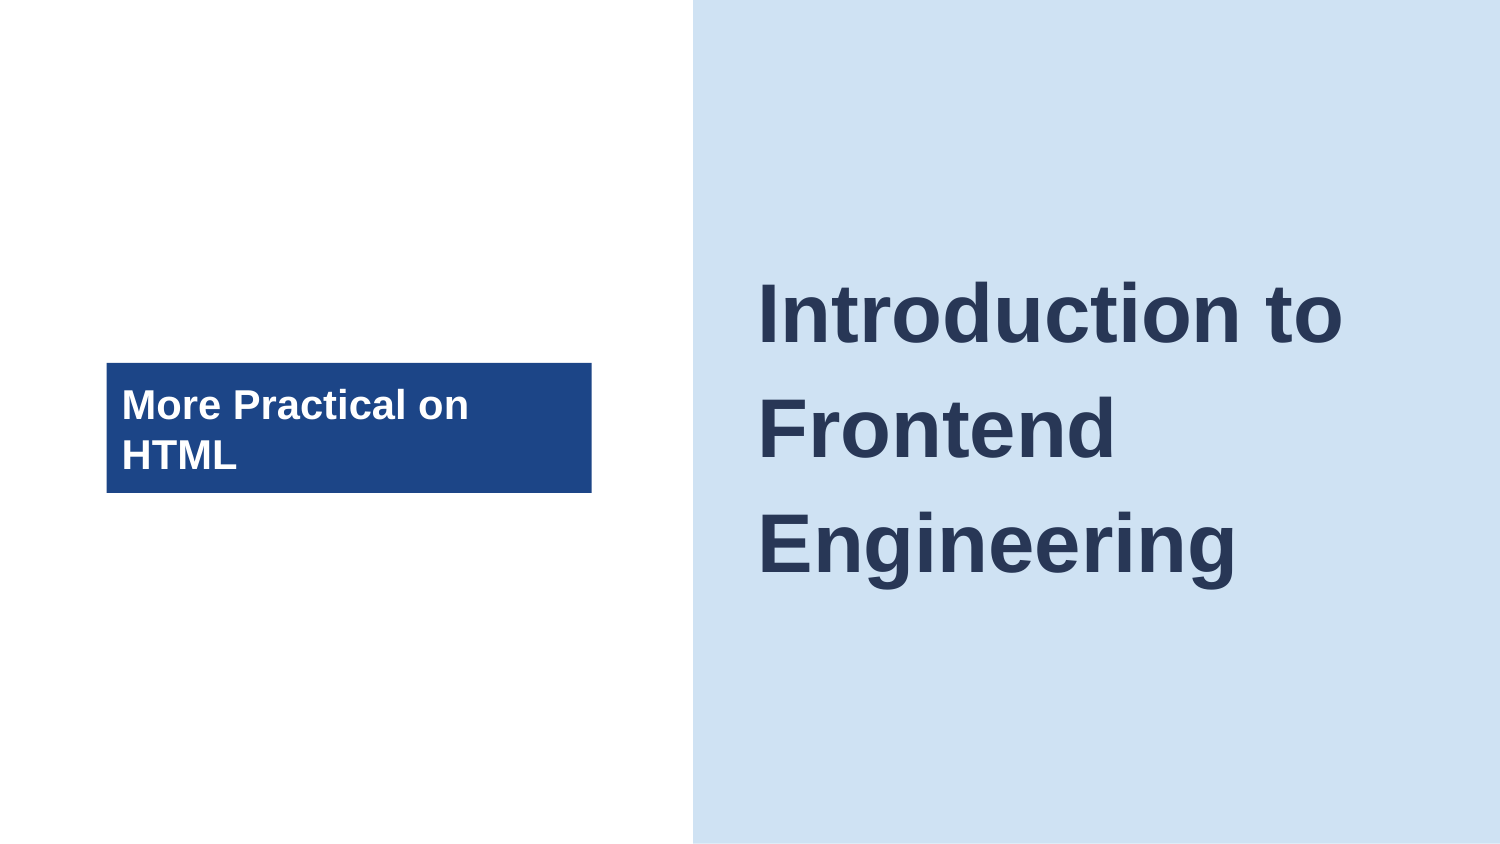

Introduction to Frontend Engineering
More Practical on HTML